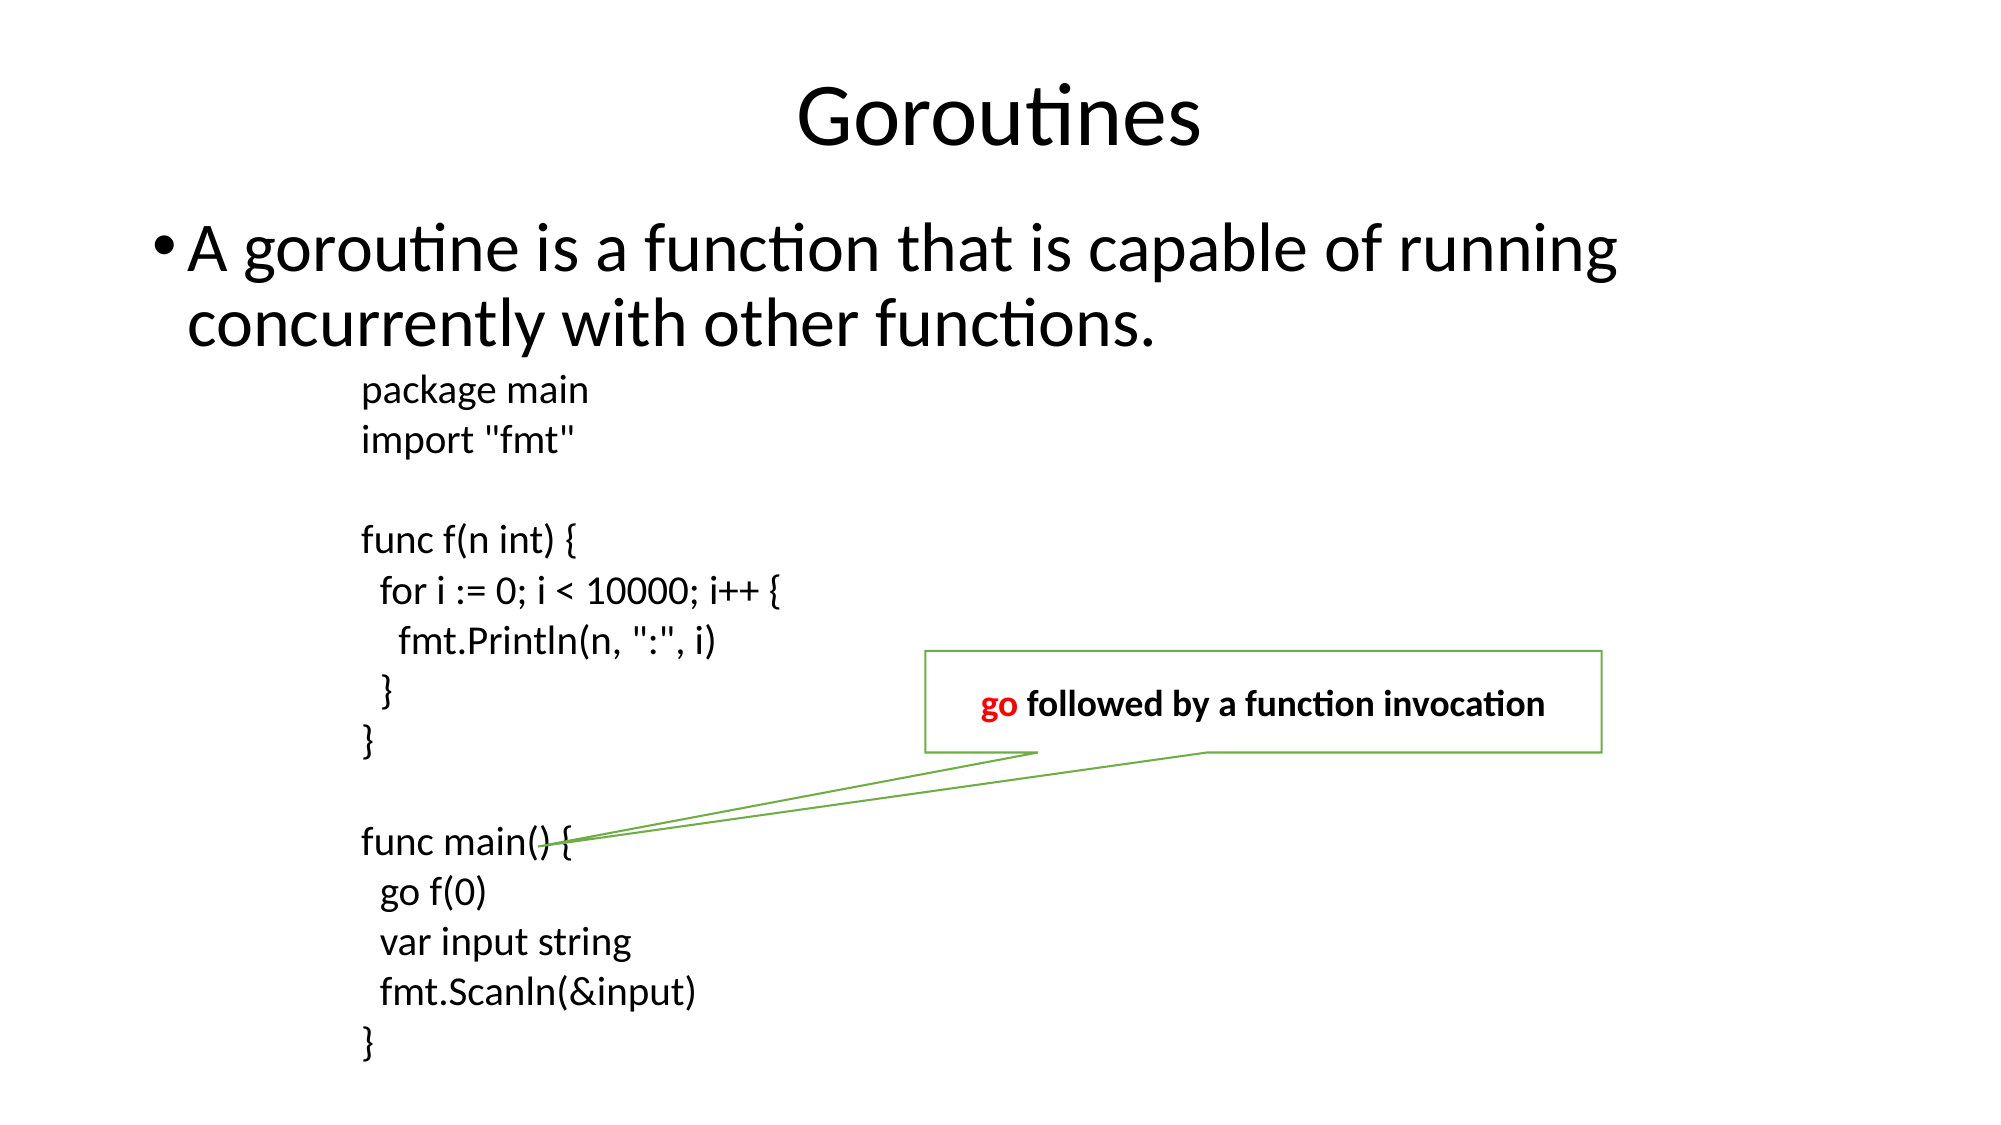

# Goroutines
A goroutine is a function that is capable of running concurrently with other functions.
package main
import "fmt"

func f(n int) {
  for i := 0; i < 10000; i++ {
    fmt.Println(n, ":", i)
  }
}

func main() {
  go f(0)
  var input string
  fmt.Scanln(&input)
}
go followed by a function invocation